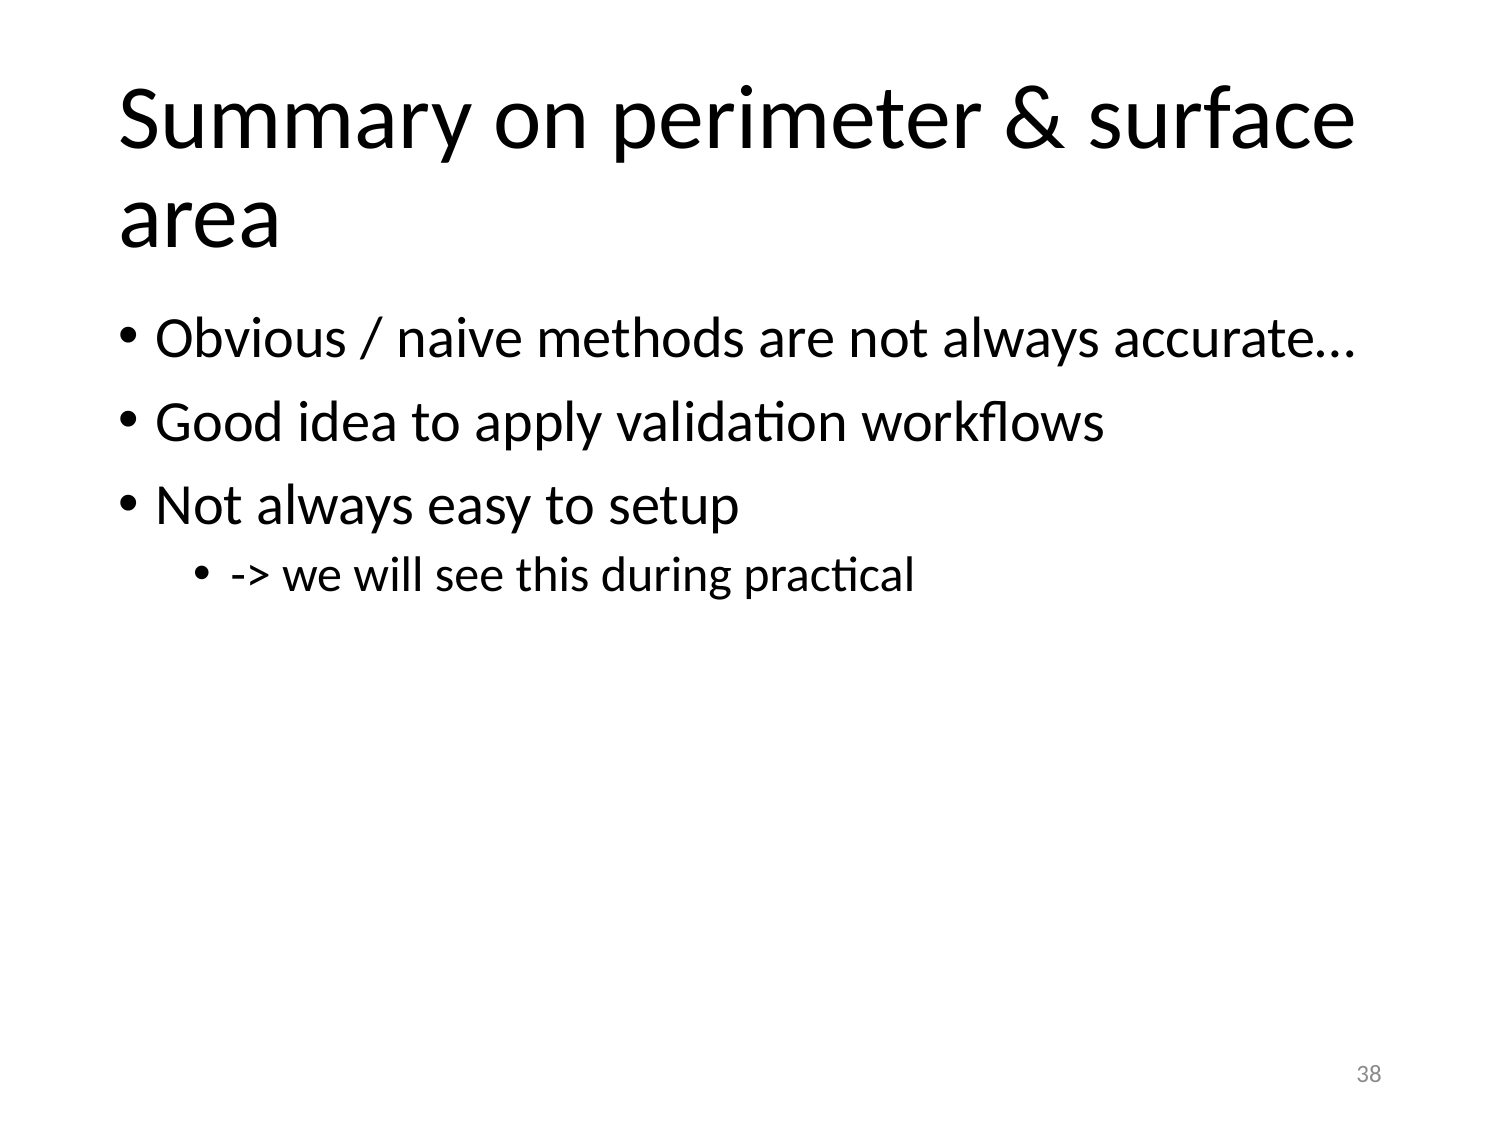

# Summary on perimeter & surface area
Obvious / naive methods are not always accurate…
Good idea to apply validation workflows
Not always easy to setup
-> we will see this during practical
38